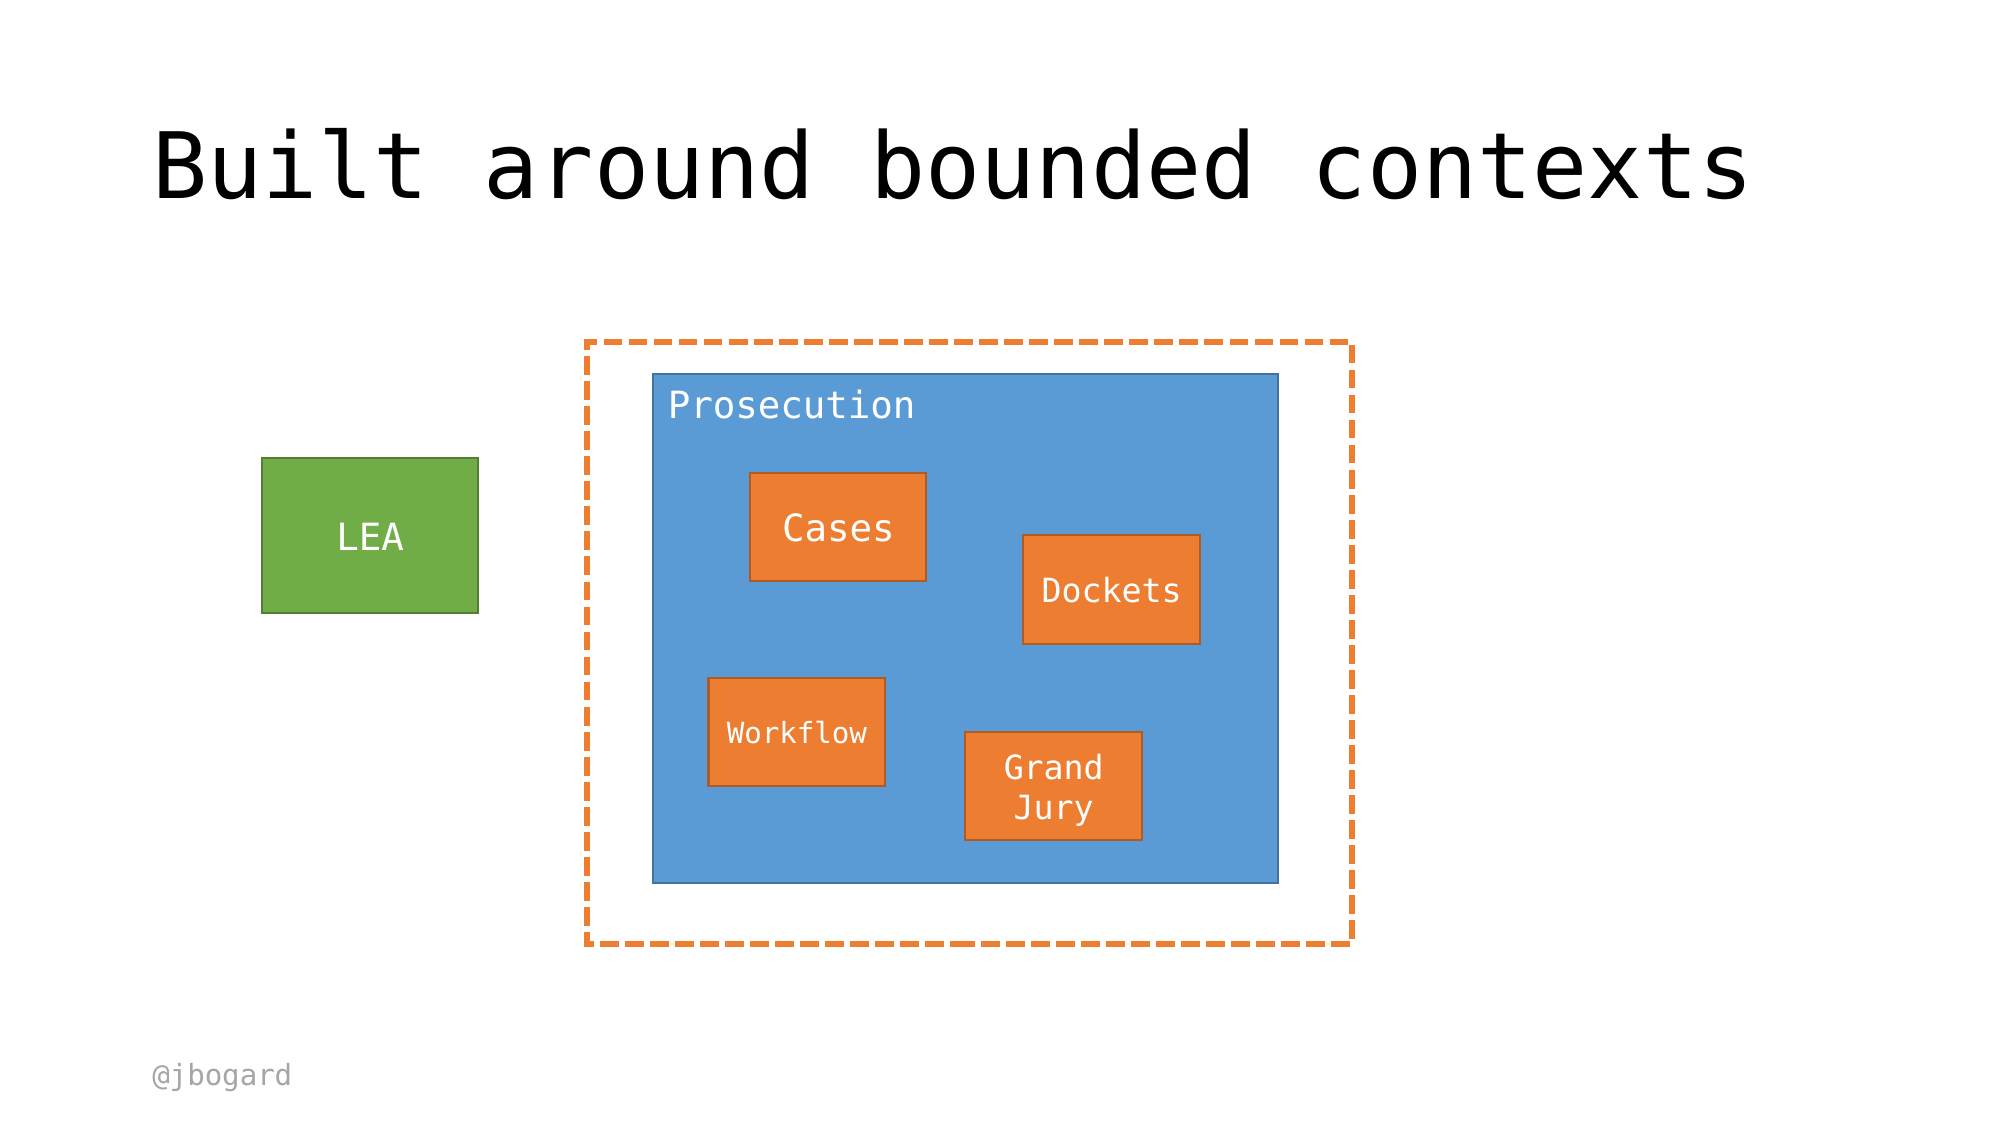

# Built around bounded contexts

Prosecution
LEA
Cases
Dockets
Workflow
Grand Jury